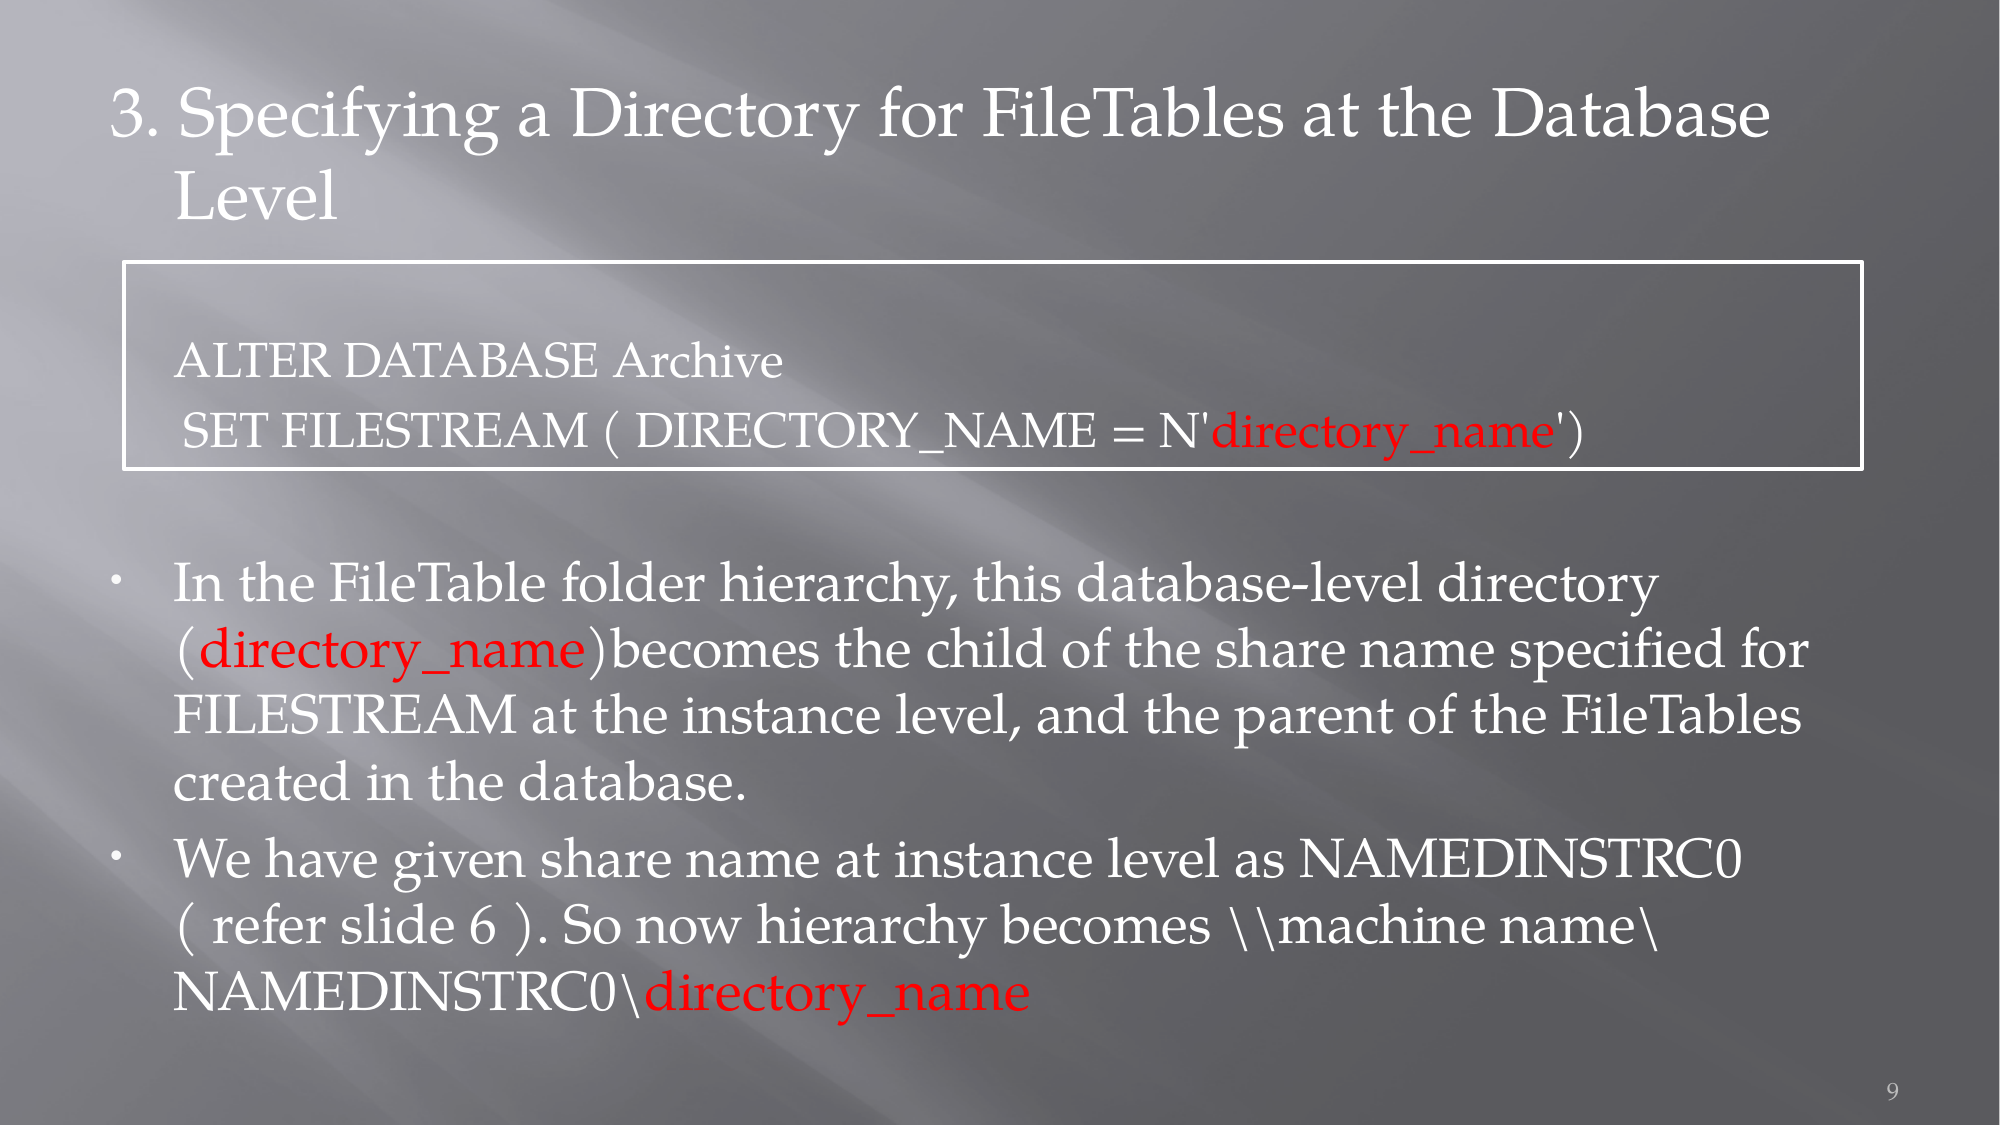

3. Specifying a Directory for FileTables at the Database Level

	ALTER DATABASE Archive
      SET FILESTREAM ( DIRECTORY_NAME = N'directory_name')

In the FileTable folder hierarchy, this database-level directory  (directory_name)becomes the child of the share name specified for FILESTREAM at the instance level, and the parent of the FileTables created in the database.
We have given share name at instance level as NAMEDINSTRC0 ( refer slide 6 ). So now hierarchy becomes \\machine name\NAMEDINSTRC0\directory_name

9